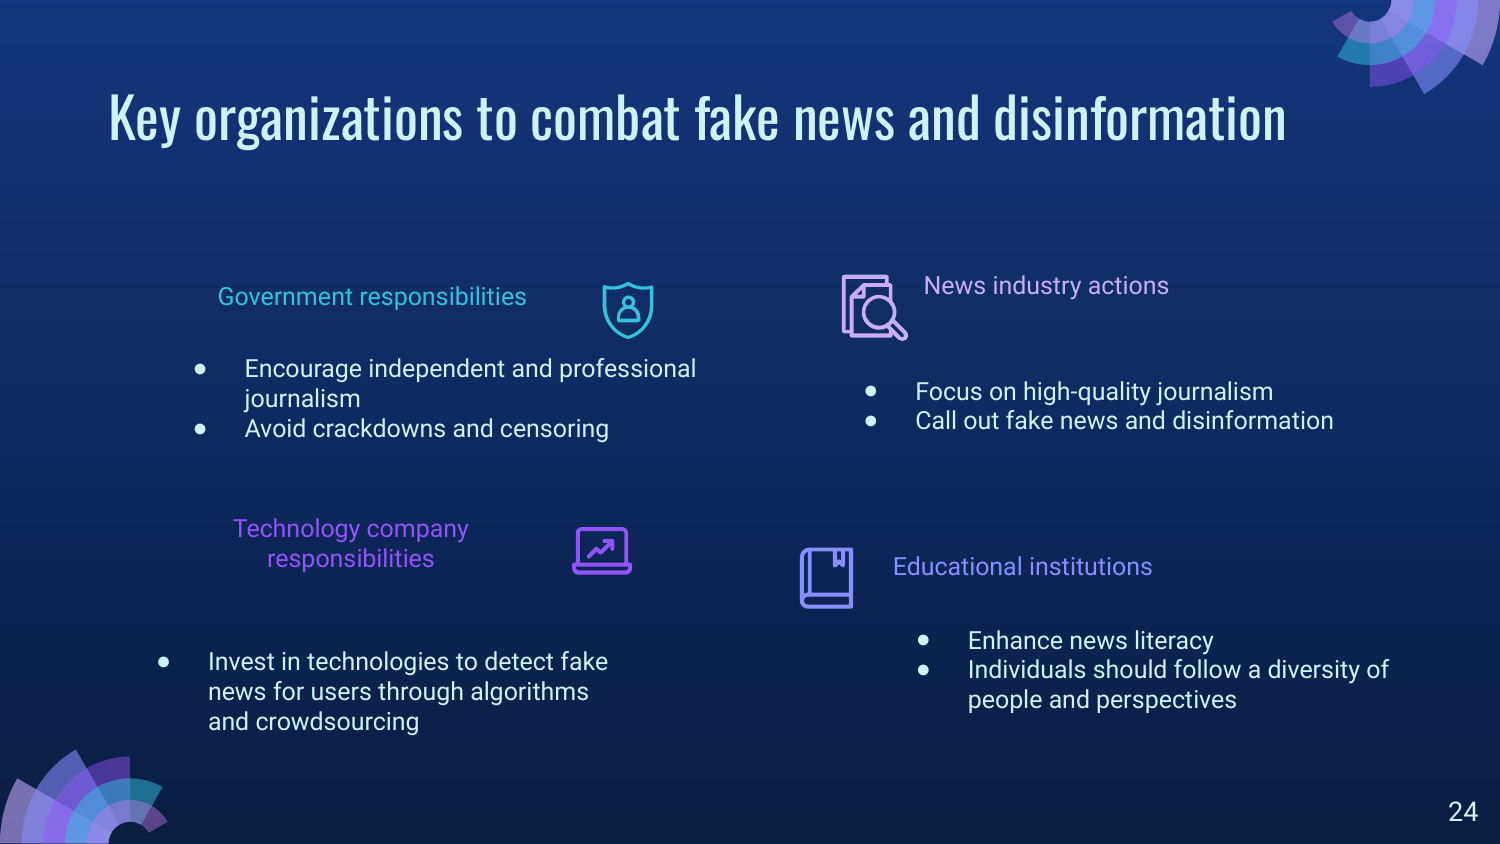

# Key organizations to combat fake news and disinformation

News industry actions
Government responsibilities

Encourage independent and professional journalism
Avoid crackdowns and censoring
Focus on high-quality journalism
Call out fake news and disinformation

Technology company responsibilities

Educational institutions

Enhance news literacy
Individuals should follow a diversity of people and perspectives

Invest in technologies to detect fake news for users through algorithms and crowdsourcing
24